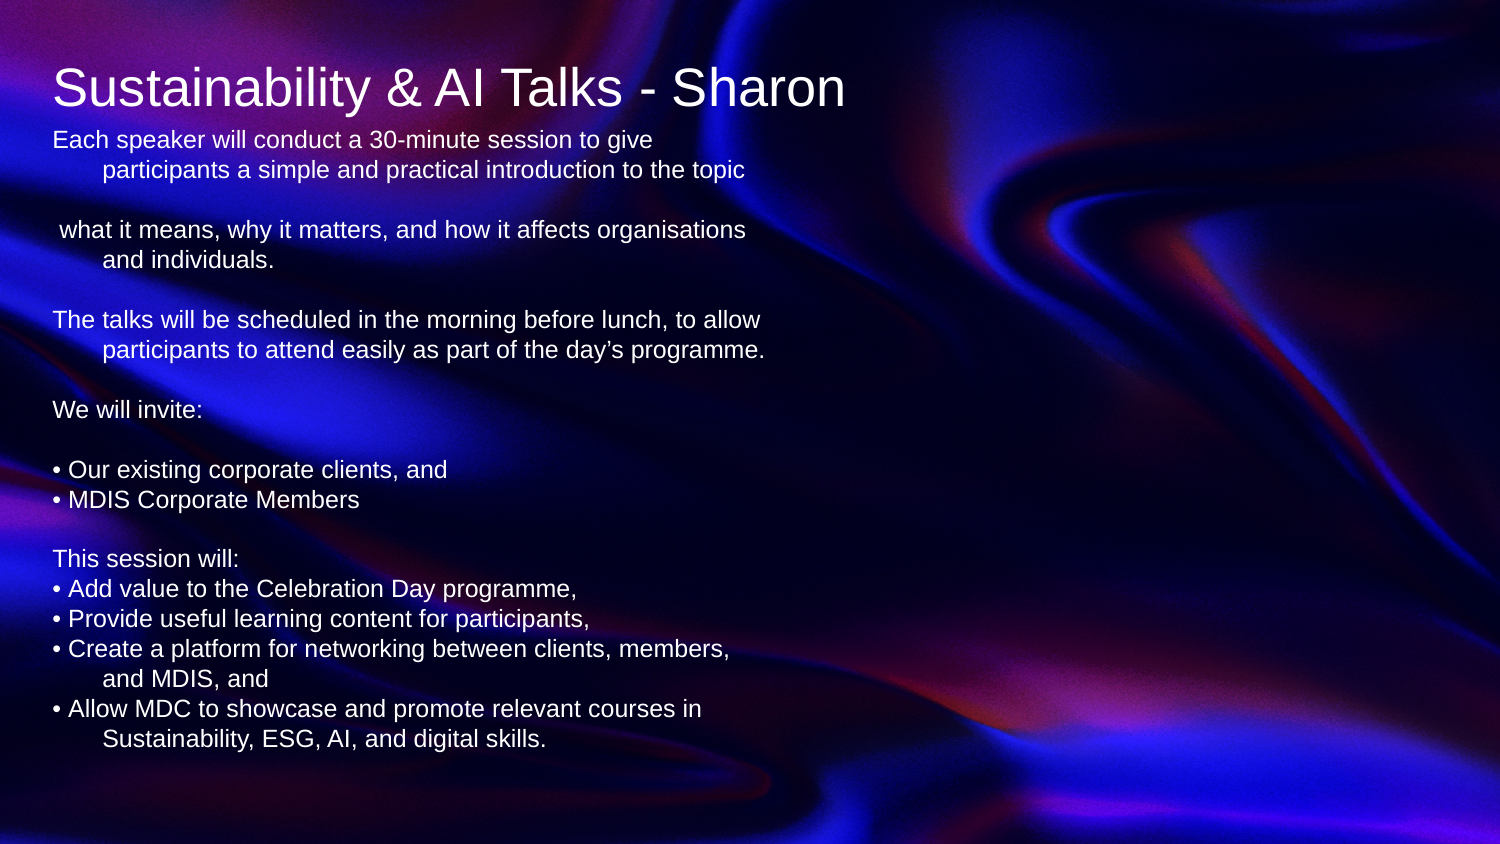

# Sustainability & AI Talks - Sharon
Each speaker will conduct a 30-minute session to give participants a simple and practical introduction to the topic

 what it means, why it matters, and how it affects organisations and individuals.

The talks will be scheduled in the morning before lunch, to allow participants to attend easily as part of the day’s programme.

We will invite:

• Our existing corporate clients, and
• MDIS Corporate Members

This session will:
• Add value to the Celebration Day programme,
• Provide useful learning content for participants,
• Create a platform for networking between clients, members, and MDIS, and
• Allow MDC to showcase and promote relevant courses in Sustainability, ESG, AI, and digital skills.